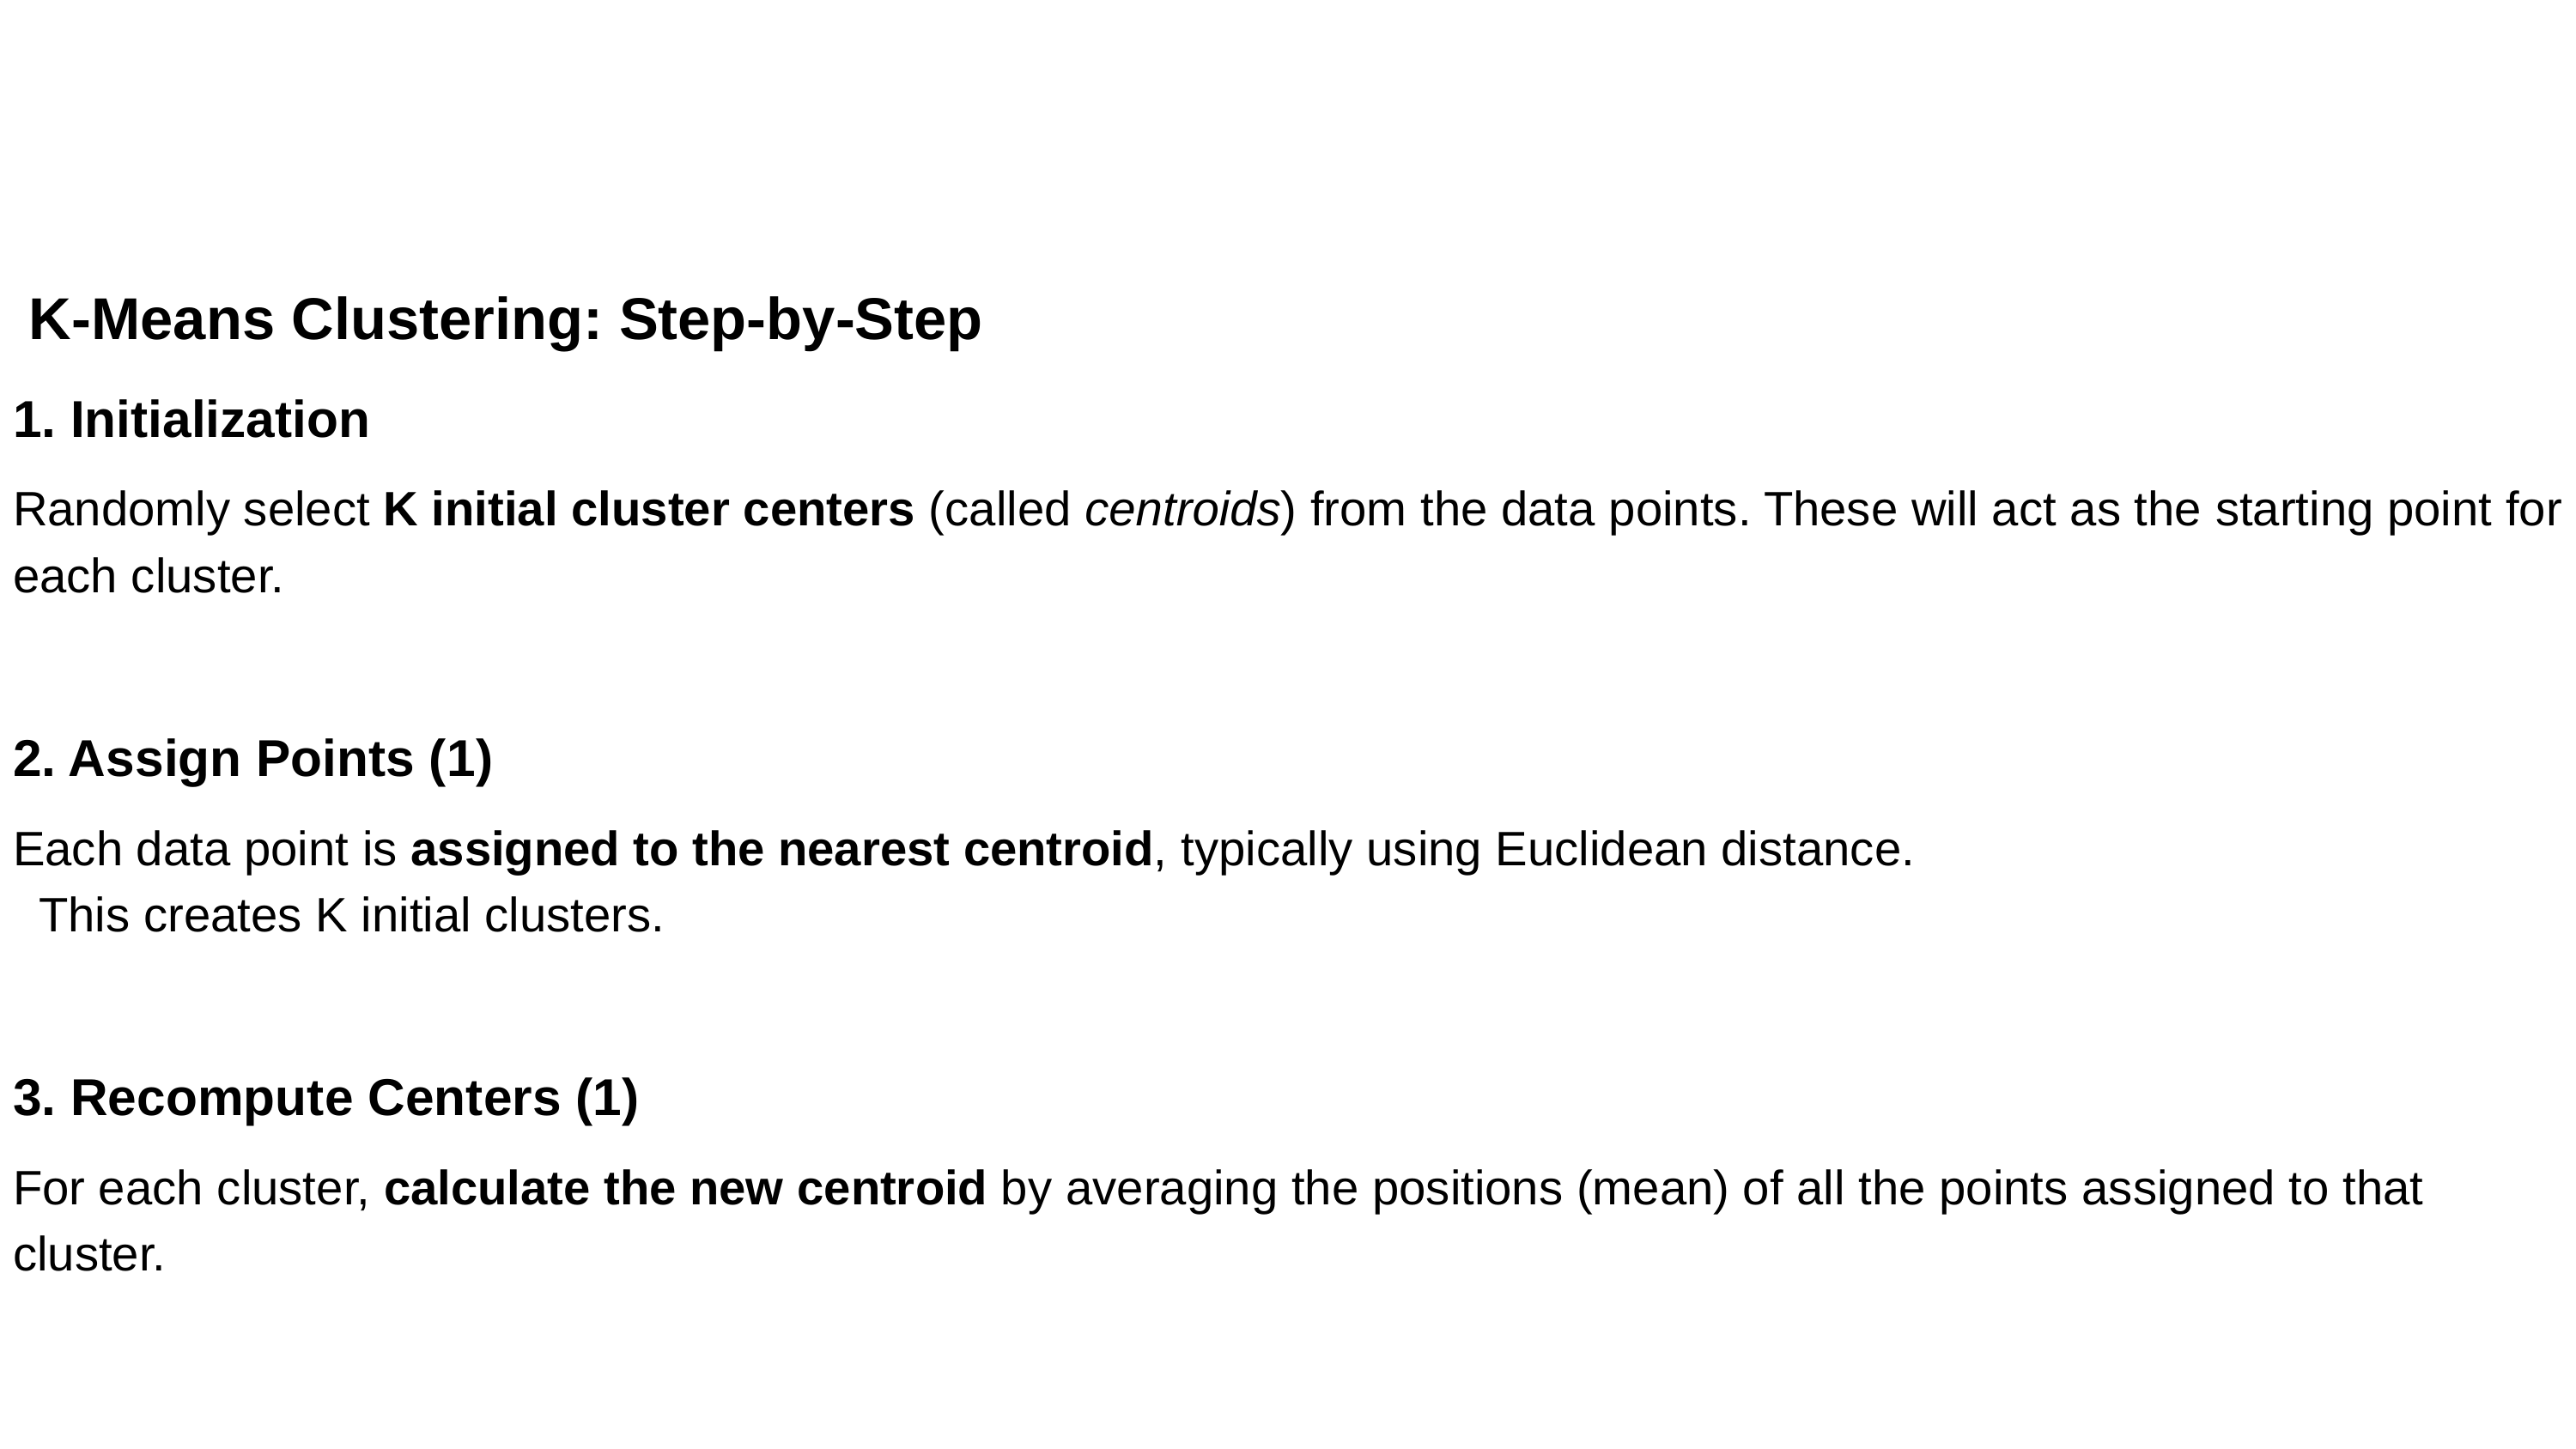

K-Means Clustering: Step-by-Step
1. Initialization
Randomly select K initial cluster centers (called centroids) from the data points. These will act as the starting point for each cluster.

2. Assign Points (1)
Each data point is assigned to the nearest centroid, typically using Euclidean distance.
  This creates K initial clusters.

3. Recompute Centers (1)
For each cluster, calculate the new centroid by averaging the positions (mean) of all the points assigned to that cluster.